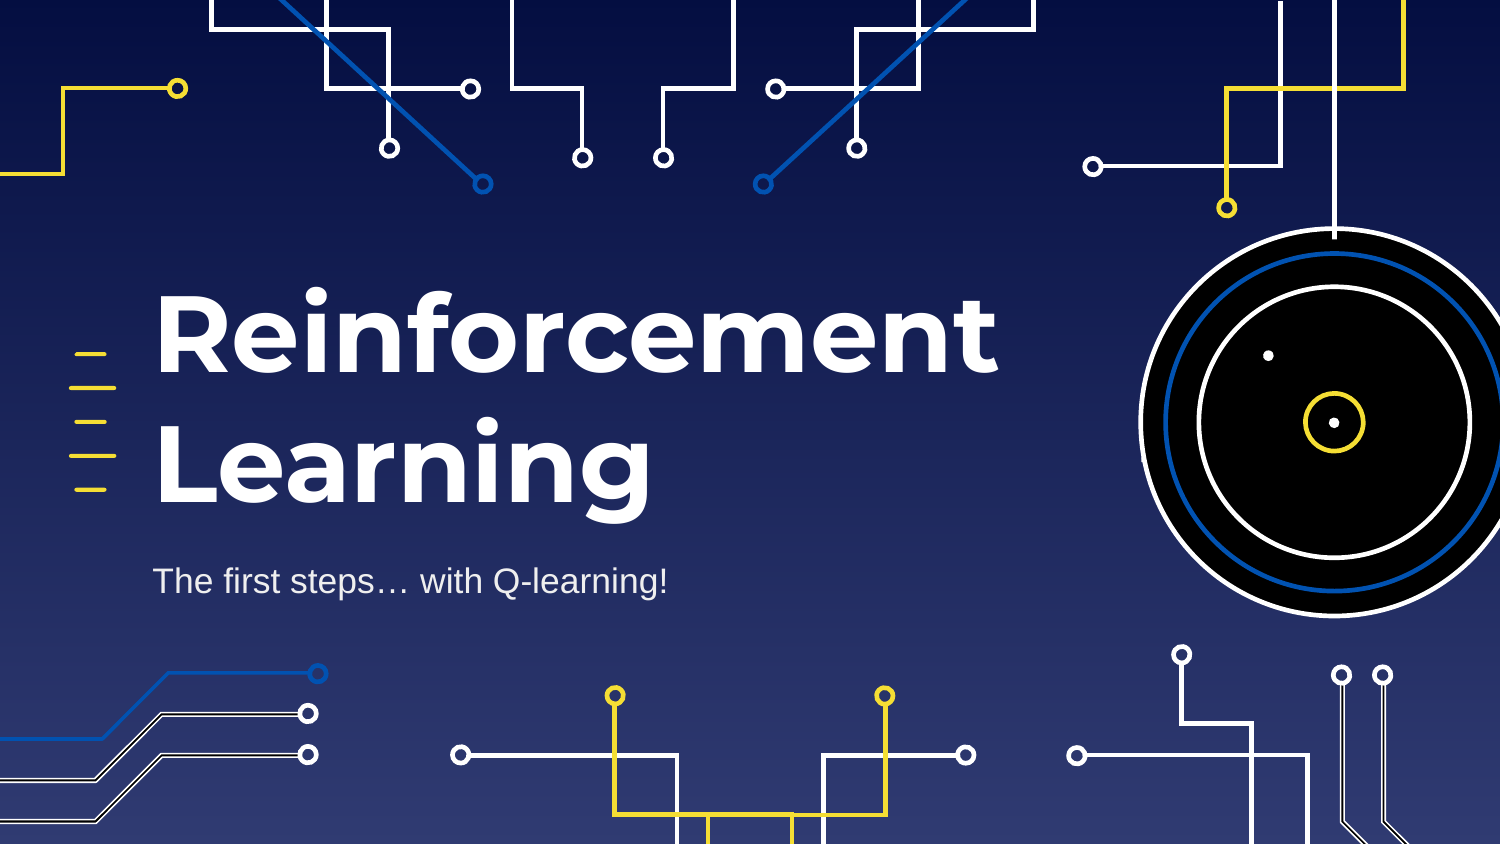

# Reinforcement Learning
The first steps… with Q-learning!